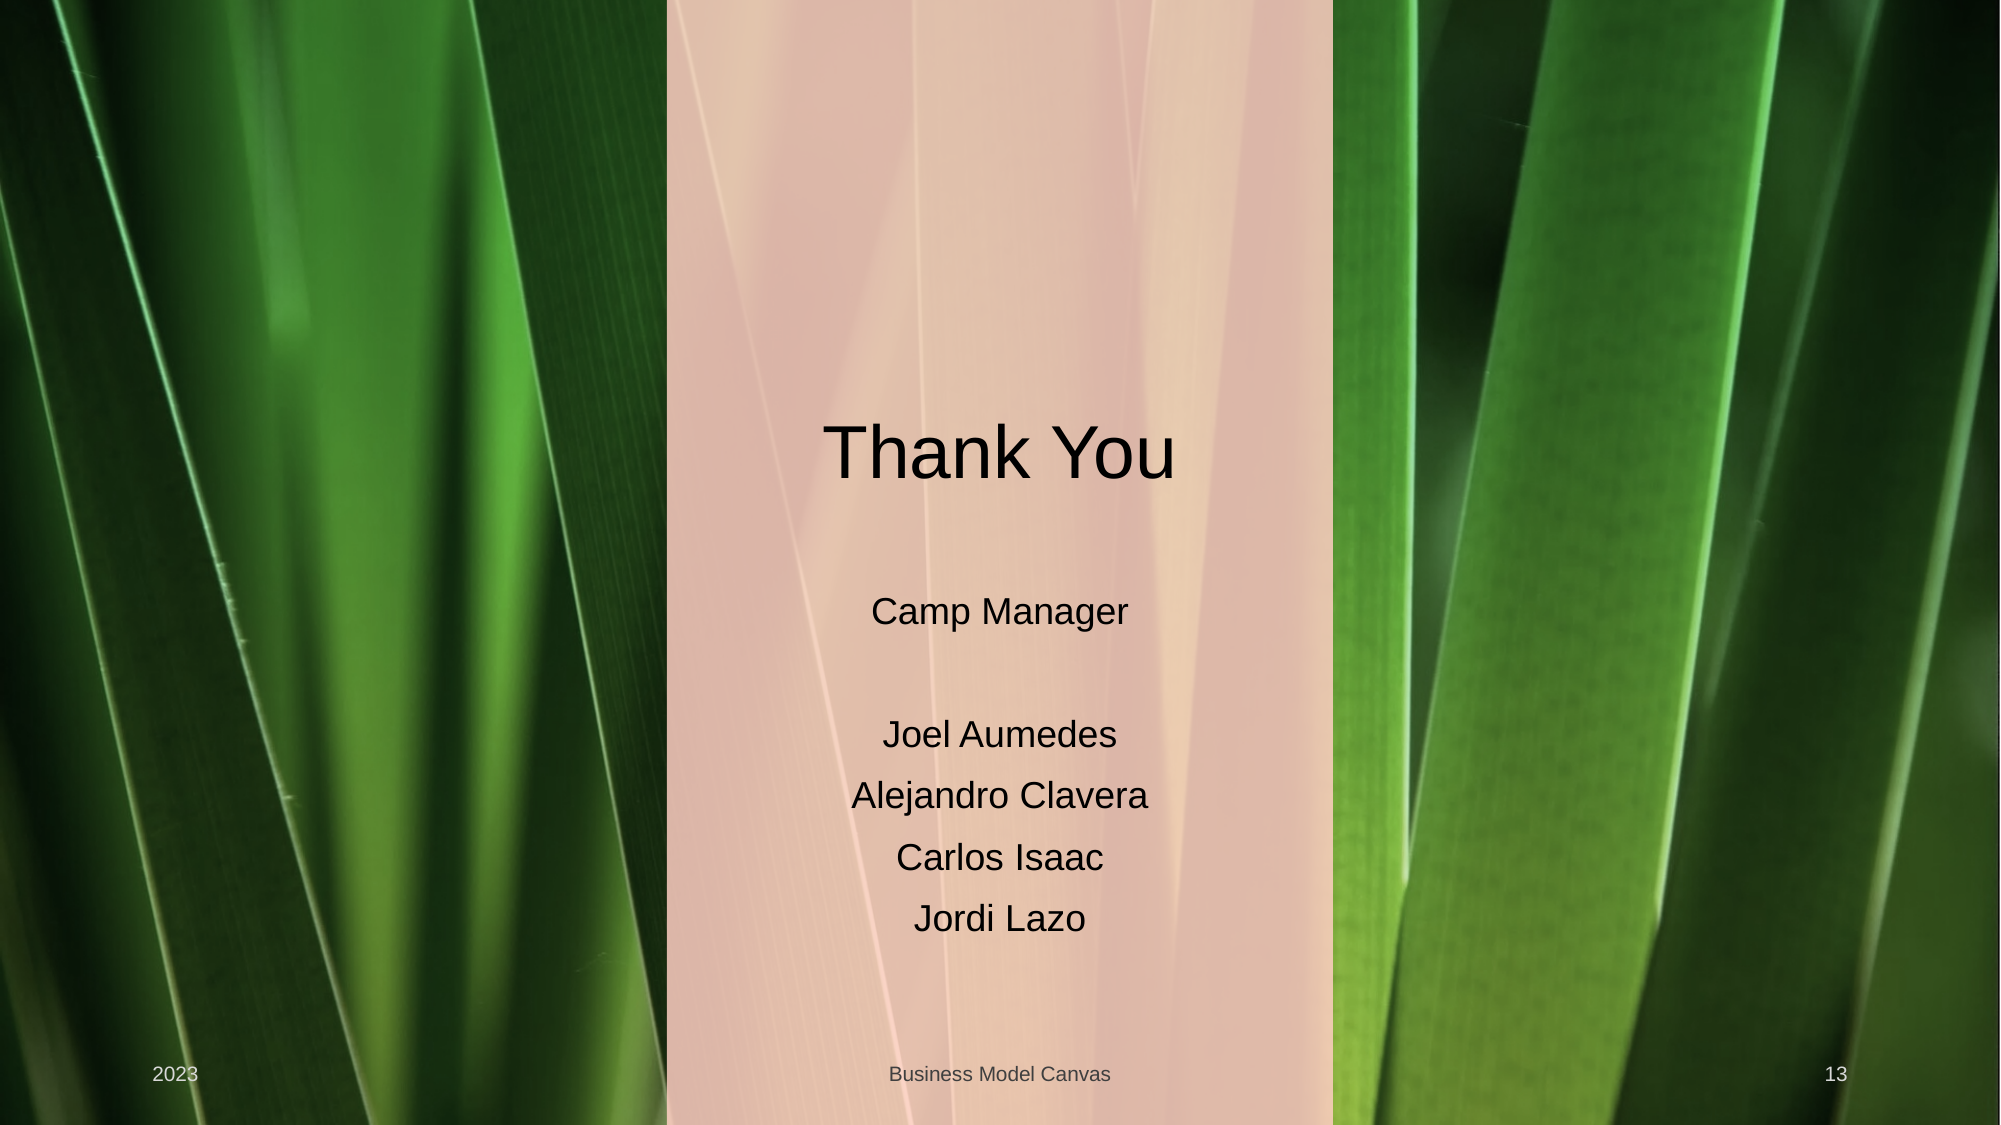

# Thank You
Camp Manager

Joel Aumedes
Alejandro Clavera
Carlos Isaac
Jordi Lazo
2023
Business Model Canvas
13